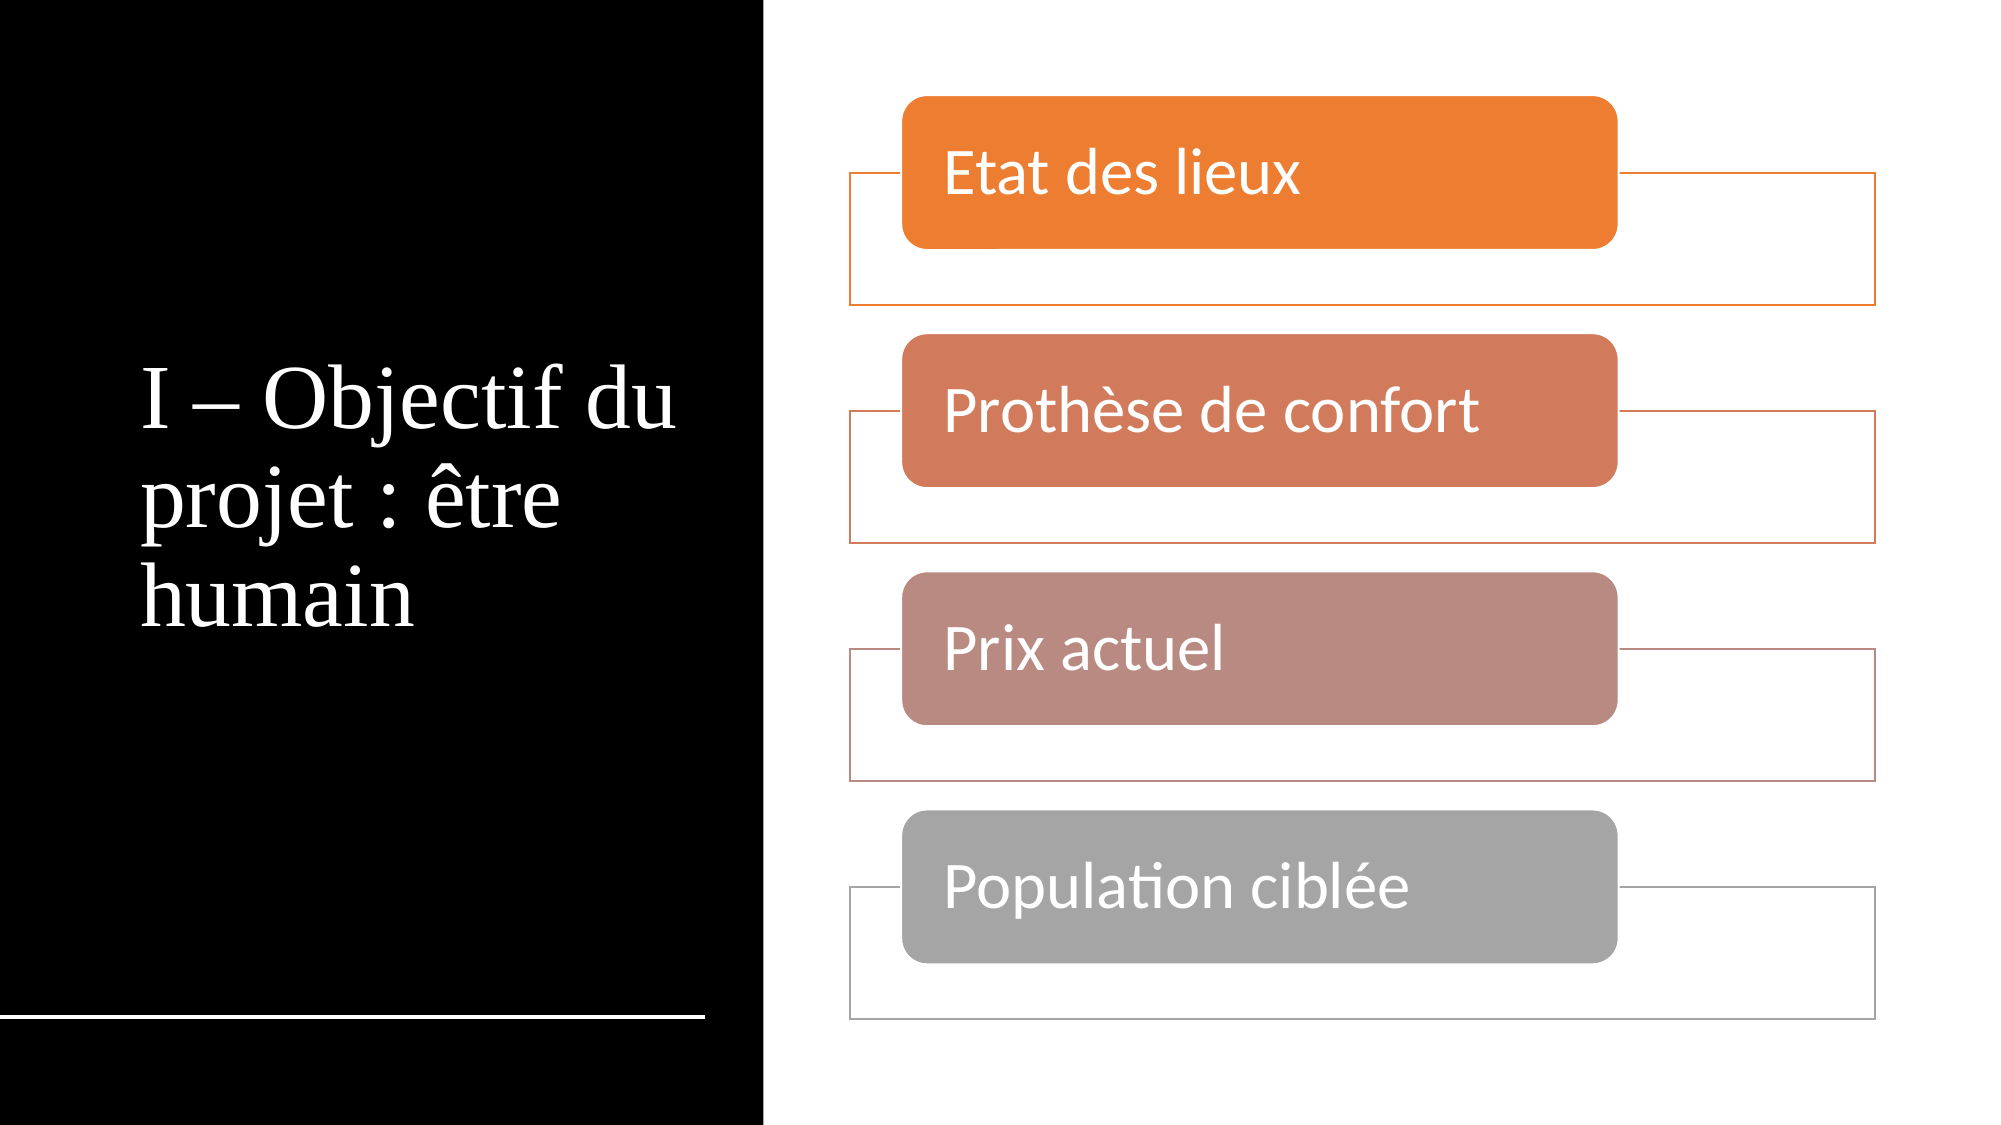

# I – Objectif du projet : être humain
Etat des lieux
Prothèse de confort
Prix actuel
Population ciblée